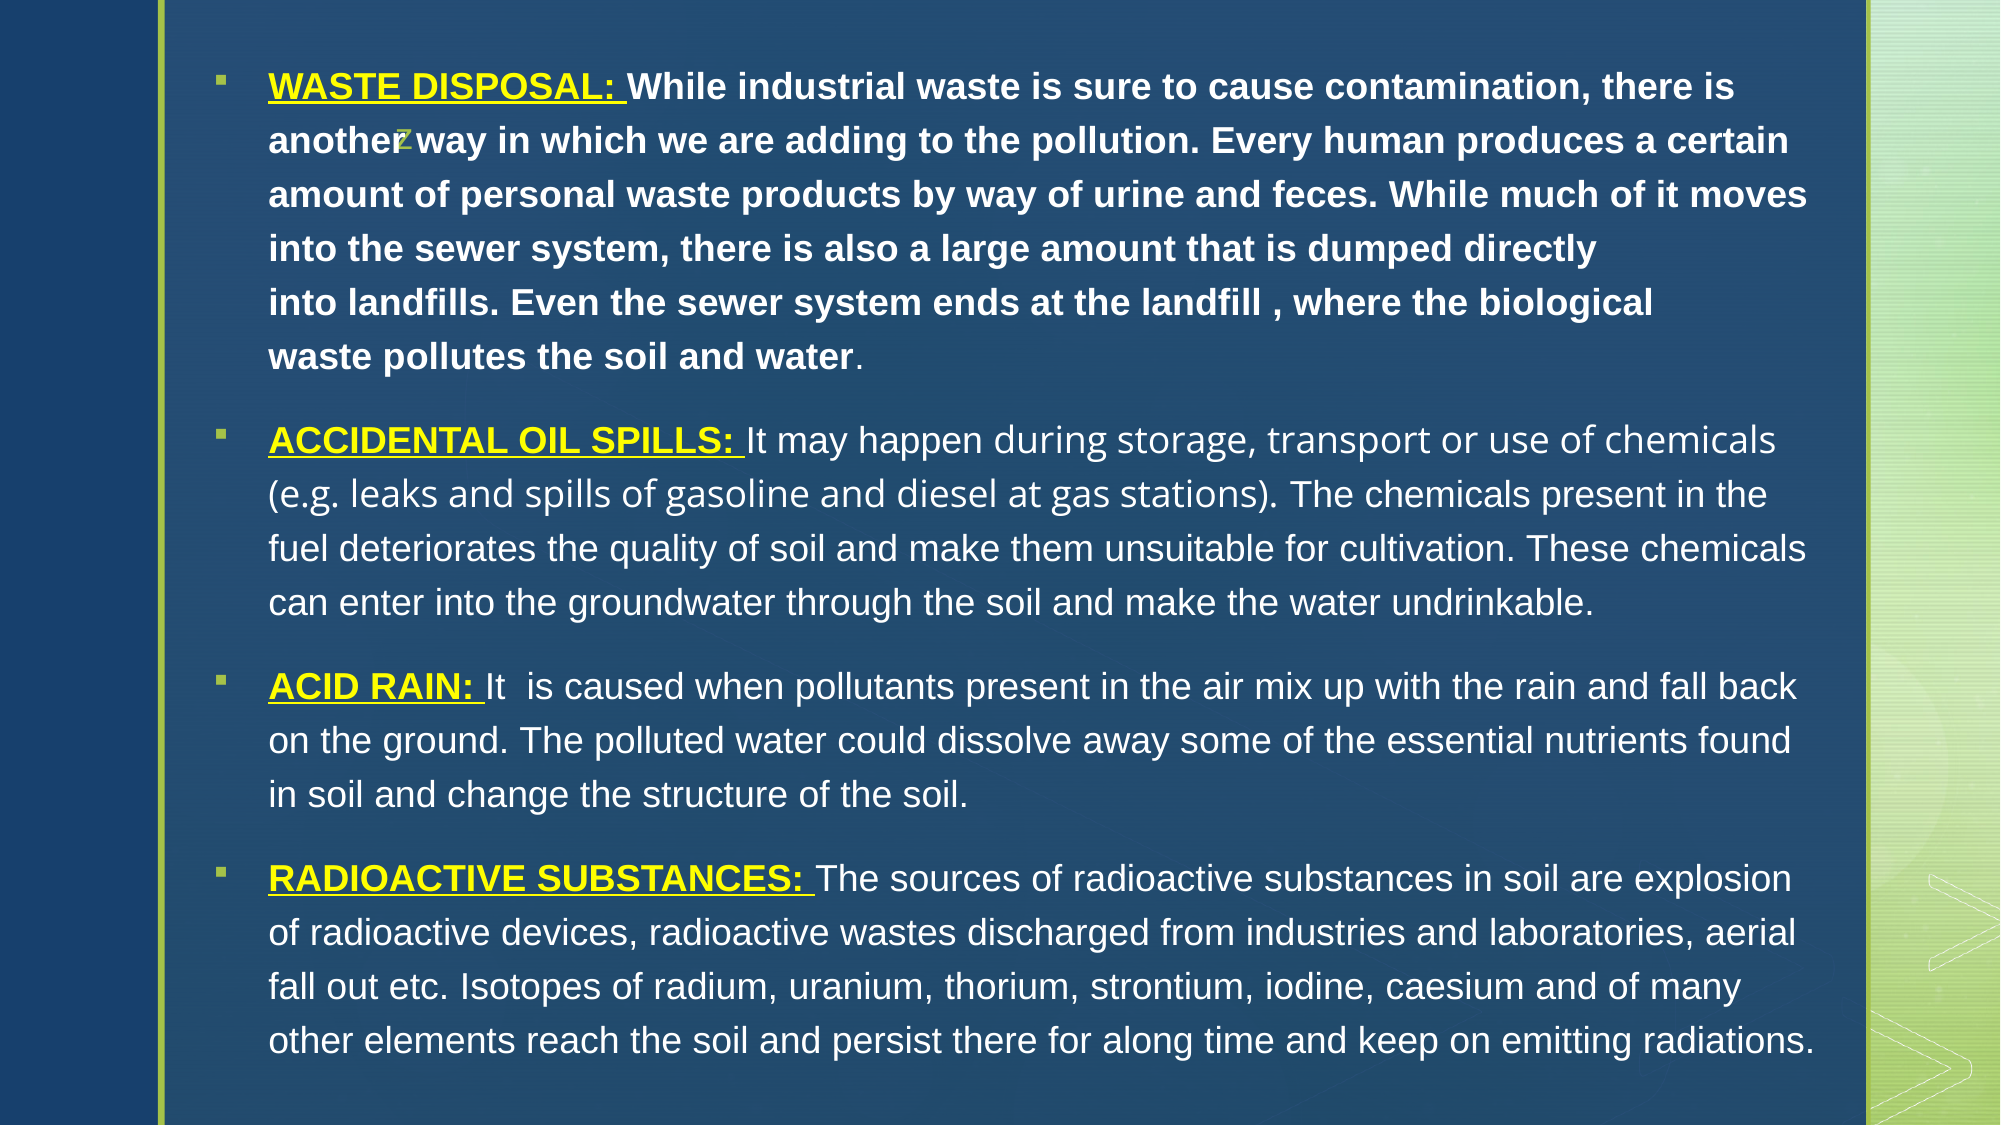

WASTE DISPOSAL: While industrial waste is sure to cause contamination, there is another way in which we are adding to the pollution. Every human produces a certain amount of personal waste products by way of urine and feces. While much of it moves into the sewer system, there is also a large amount that is dumped directly into landfills. Even the sewer system ends at the landfill , where the biological waste pollutes the soil and water.
ACCIDENTAL OIL SPILLS: It may happen during storage, transport or use of chemicals (e.g. leaks and spills of gasoline and diesel at gas stations). The chemicals present in the fuel deteriorates the quality of soil and make them unsuitable for cultivation. These chemicals can enter into the groundwater through the soil and make the water undrinkable.
ACID RAIN: It  is caused when pollutants present in the air mix up with the rain and fall back on the ground. The polluted water could dissolve away some of the essential nutrients found in soil and change the structure of the soil.
RADIOACTIVE SUBSTANCES: The sources of radioactive substances in soil are explosion of radioactive devices, radioactive wastes discharged from industries and laboratories, aerial fall out etc. Isotopes of radium, uranium, thorium, strontium, iodine, caesium and of many other elements reach the soil and persist there for along time and keep on emitting radiations.